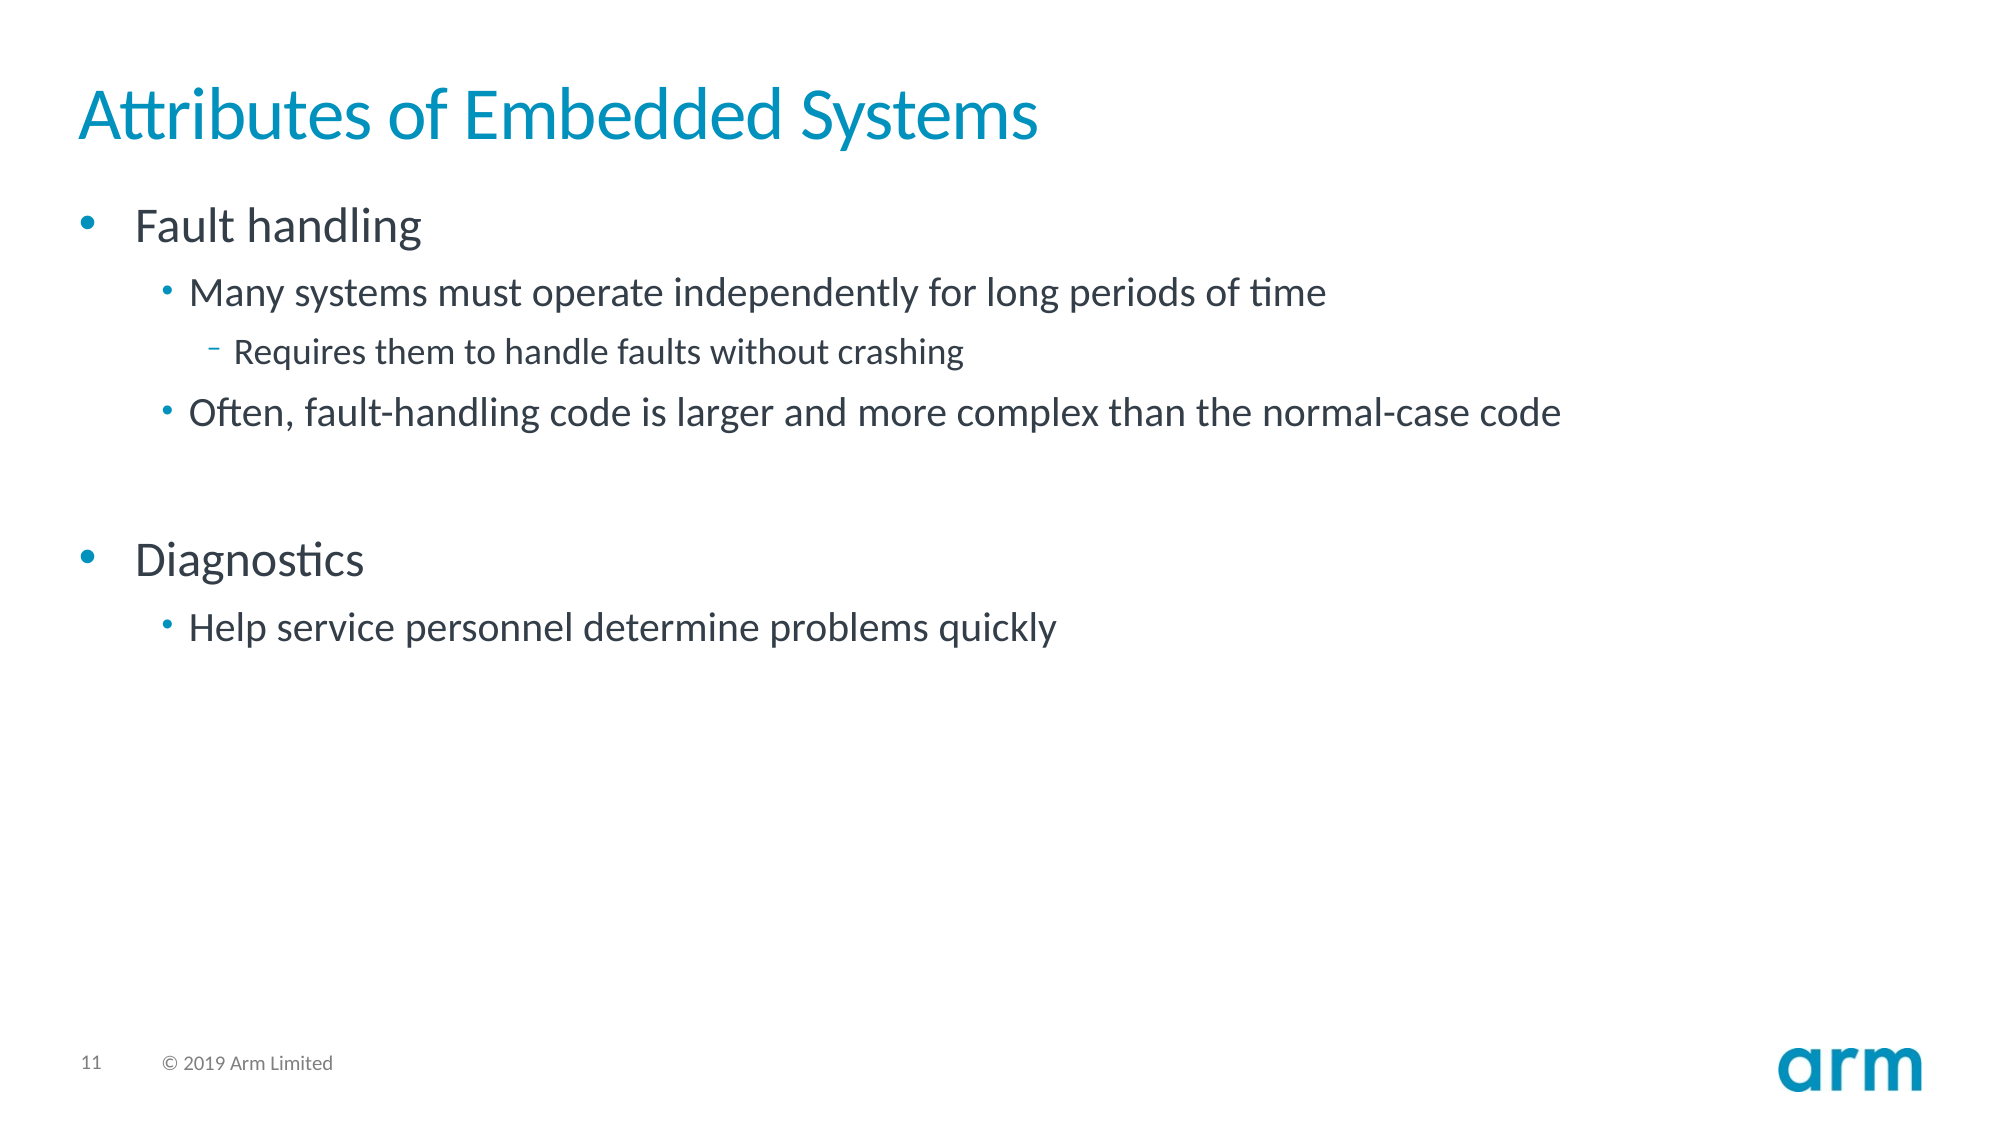

# Attributes of Embedded Systems
Fault handling
Many systems must operate independently for long periods of time
Requires them to handle faults without crashing
Often, fault-handling code is larger and more complex than the normal-case code

Diagnostics
Help service personnel determine problems quickly